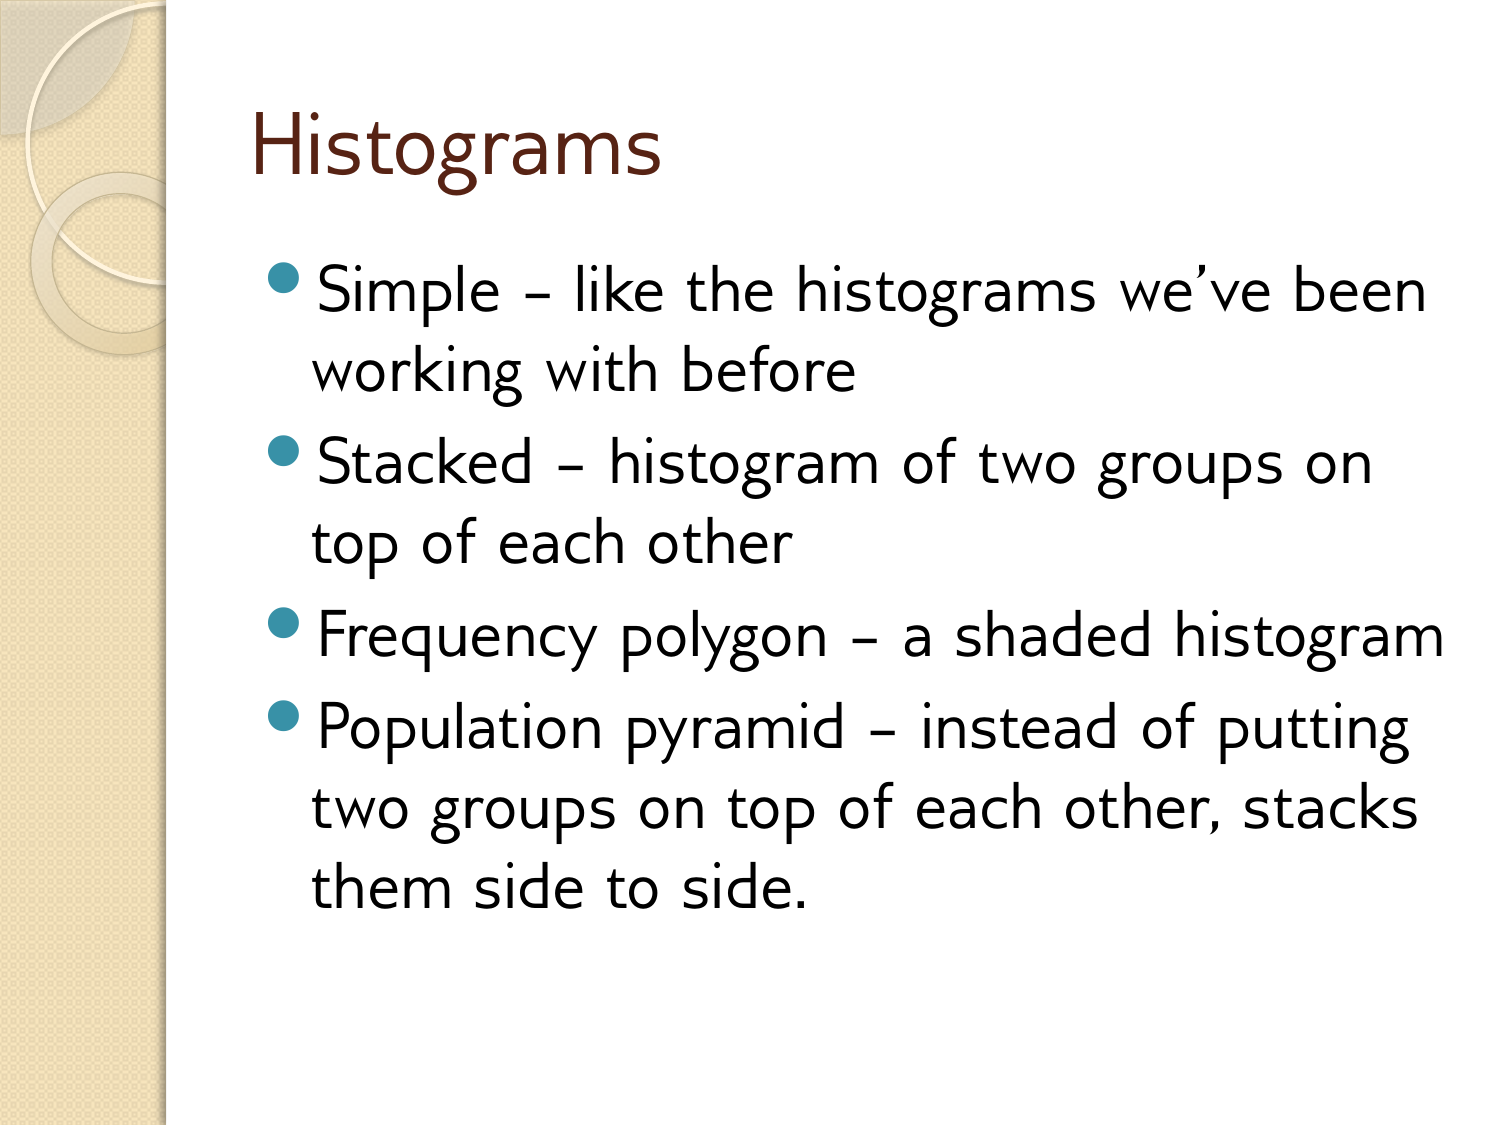

# Histograms
Simple – like the histograms we’ve been working with before
Stacked – histogram of two groups on top of each other
Frequency polygon – a shaded histogram
Population pyramid – instead of putting two groups on top of each other, stacks them side to side.